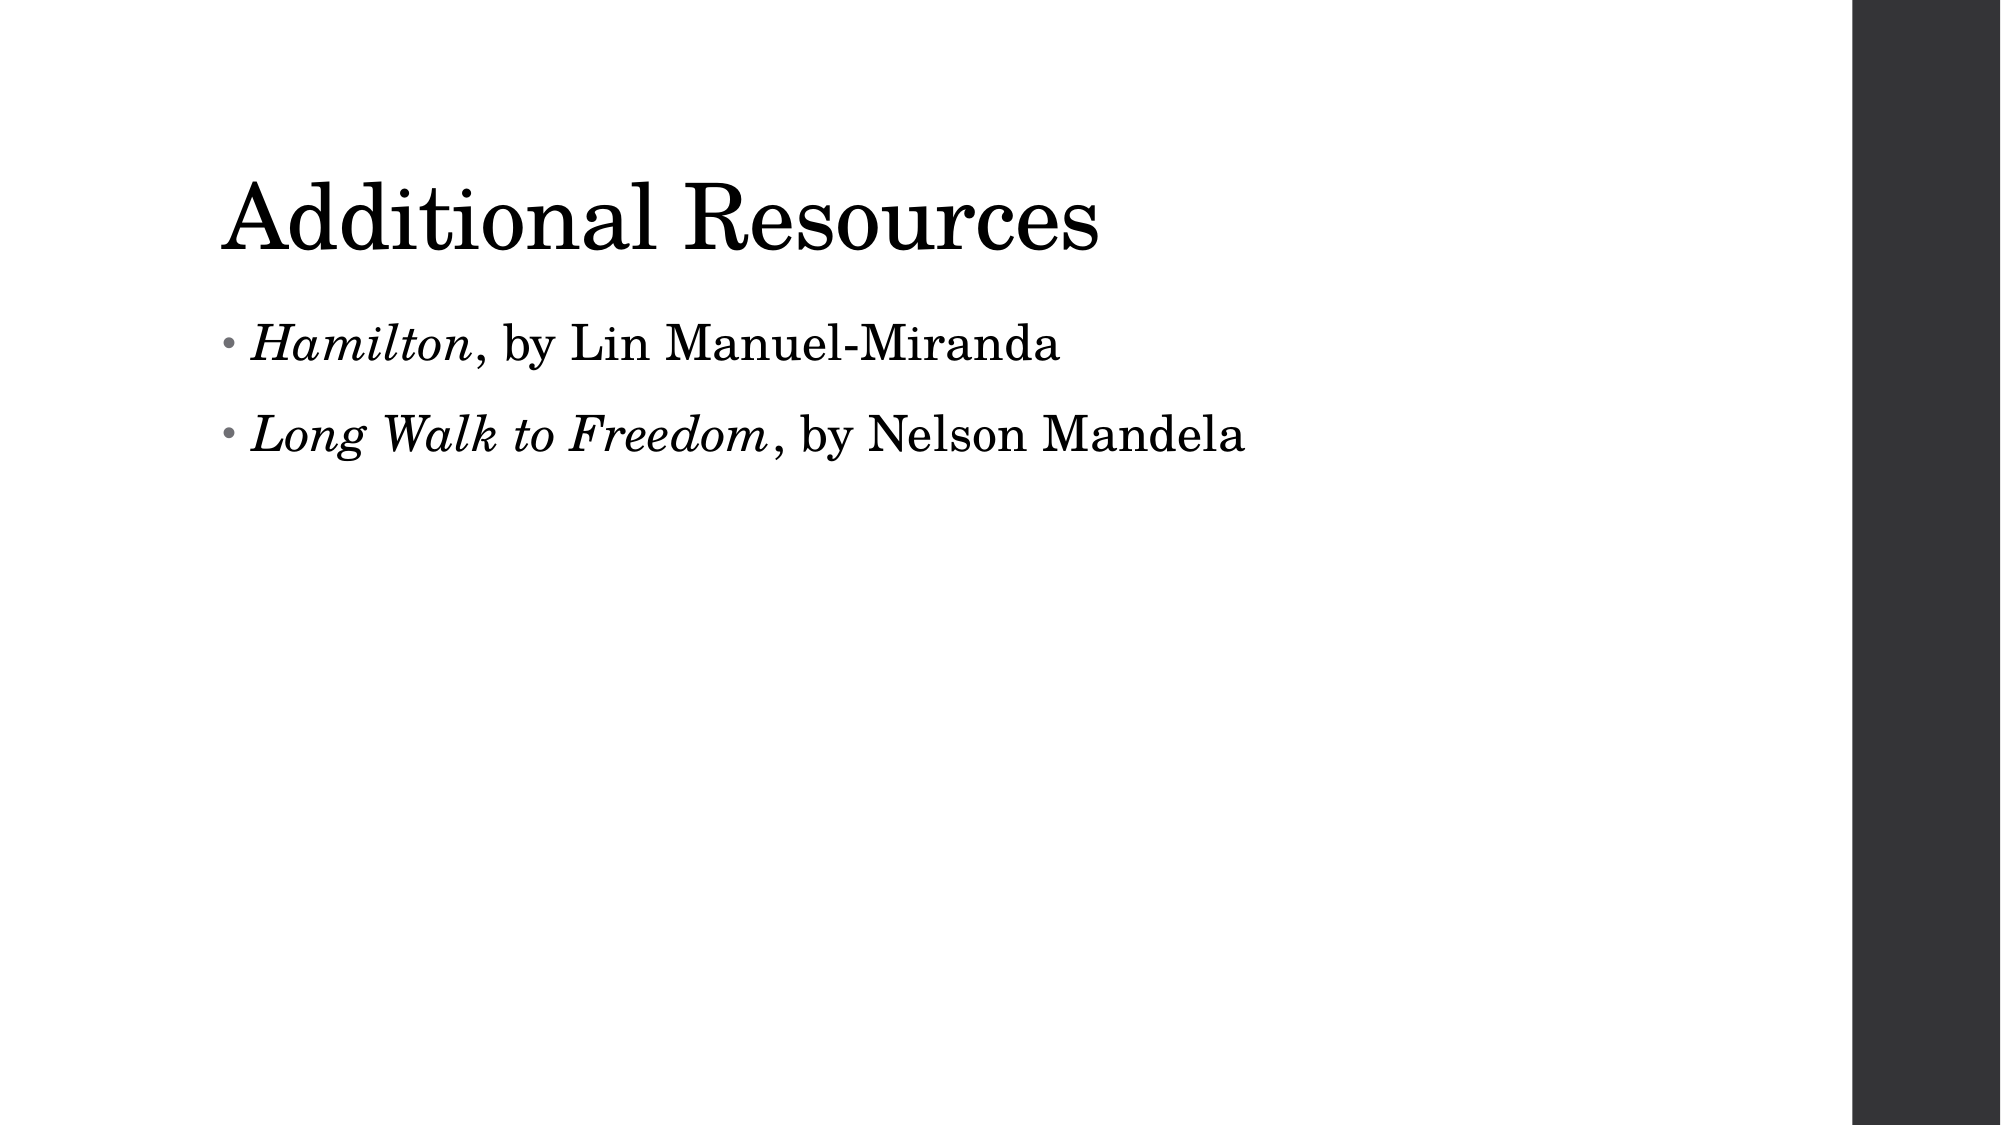

# Additional Resources
Hamilton, by Lin Manuel-Miranda
Long Walk to Freedom, by Nelson Mandela